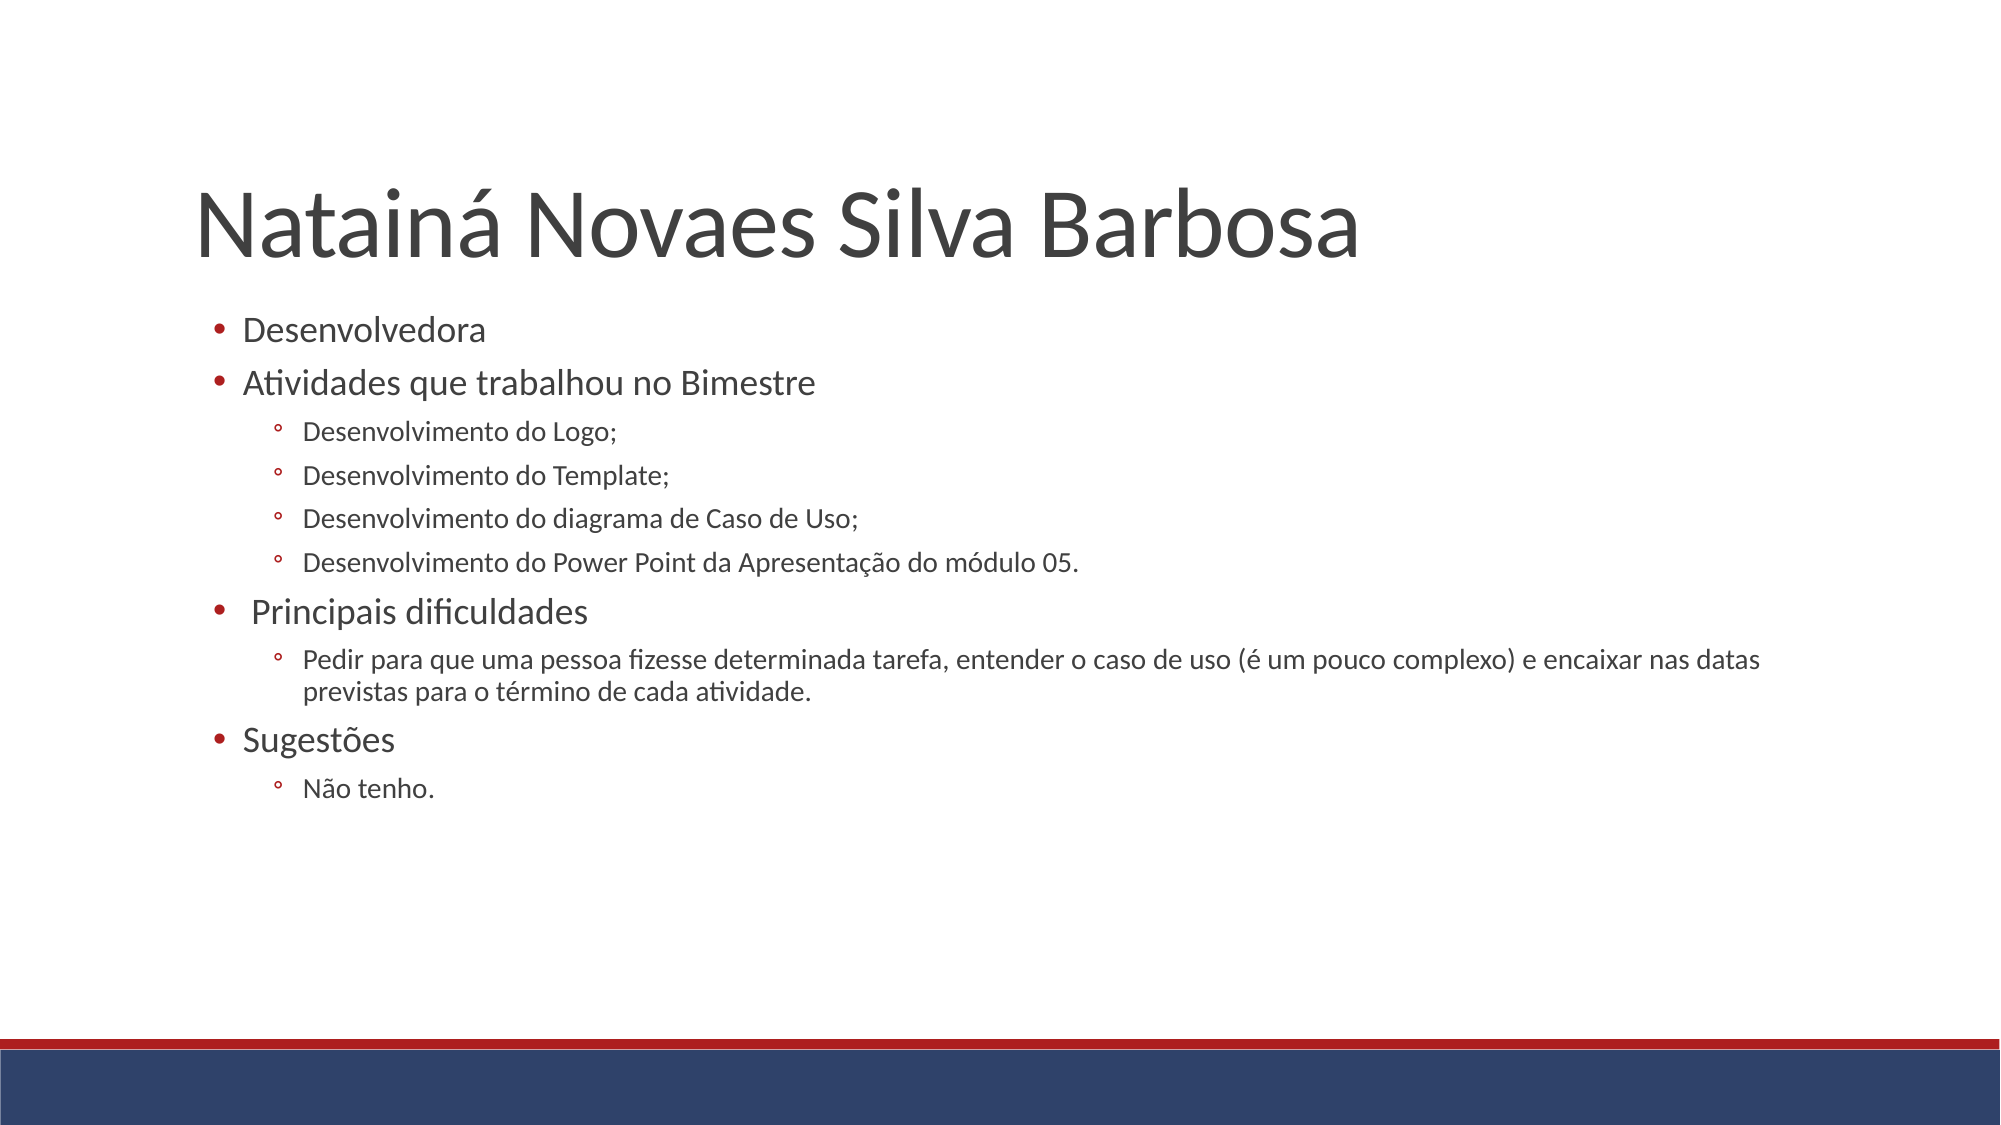

Natainá Novaes Silva Barbosa
Desenvolvedora
Atividades que trabalhou no Bimestre
Desenvolvimento do Logo;
Desenvolvimento do Template;
Desenvolvimento do diagrama de Caso de Uso;
Desenvolvimento do Power Point da Apresentação do módulo 05.
 Principais dificuldades
Pedir para que uma pessoa fizesse determinada tarefa, entender o caso de uso (é um pouco complexo) e encaixar nas datas previstas para o término de cada atividade.
Sugestões
Não tenho.